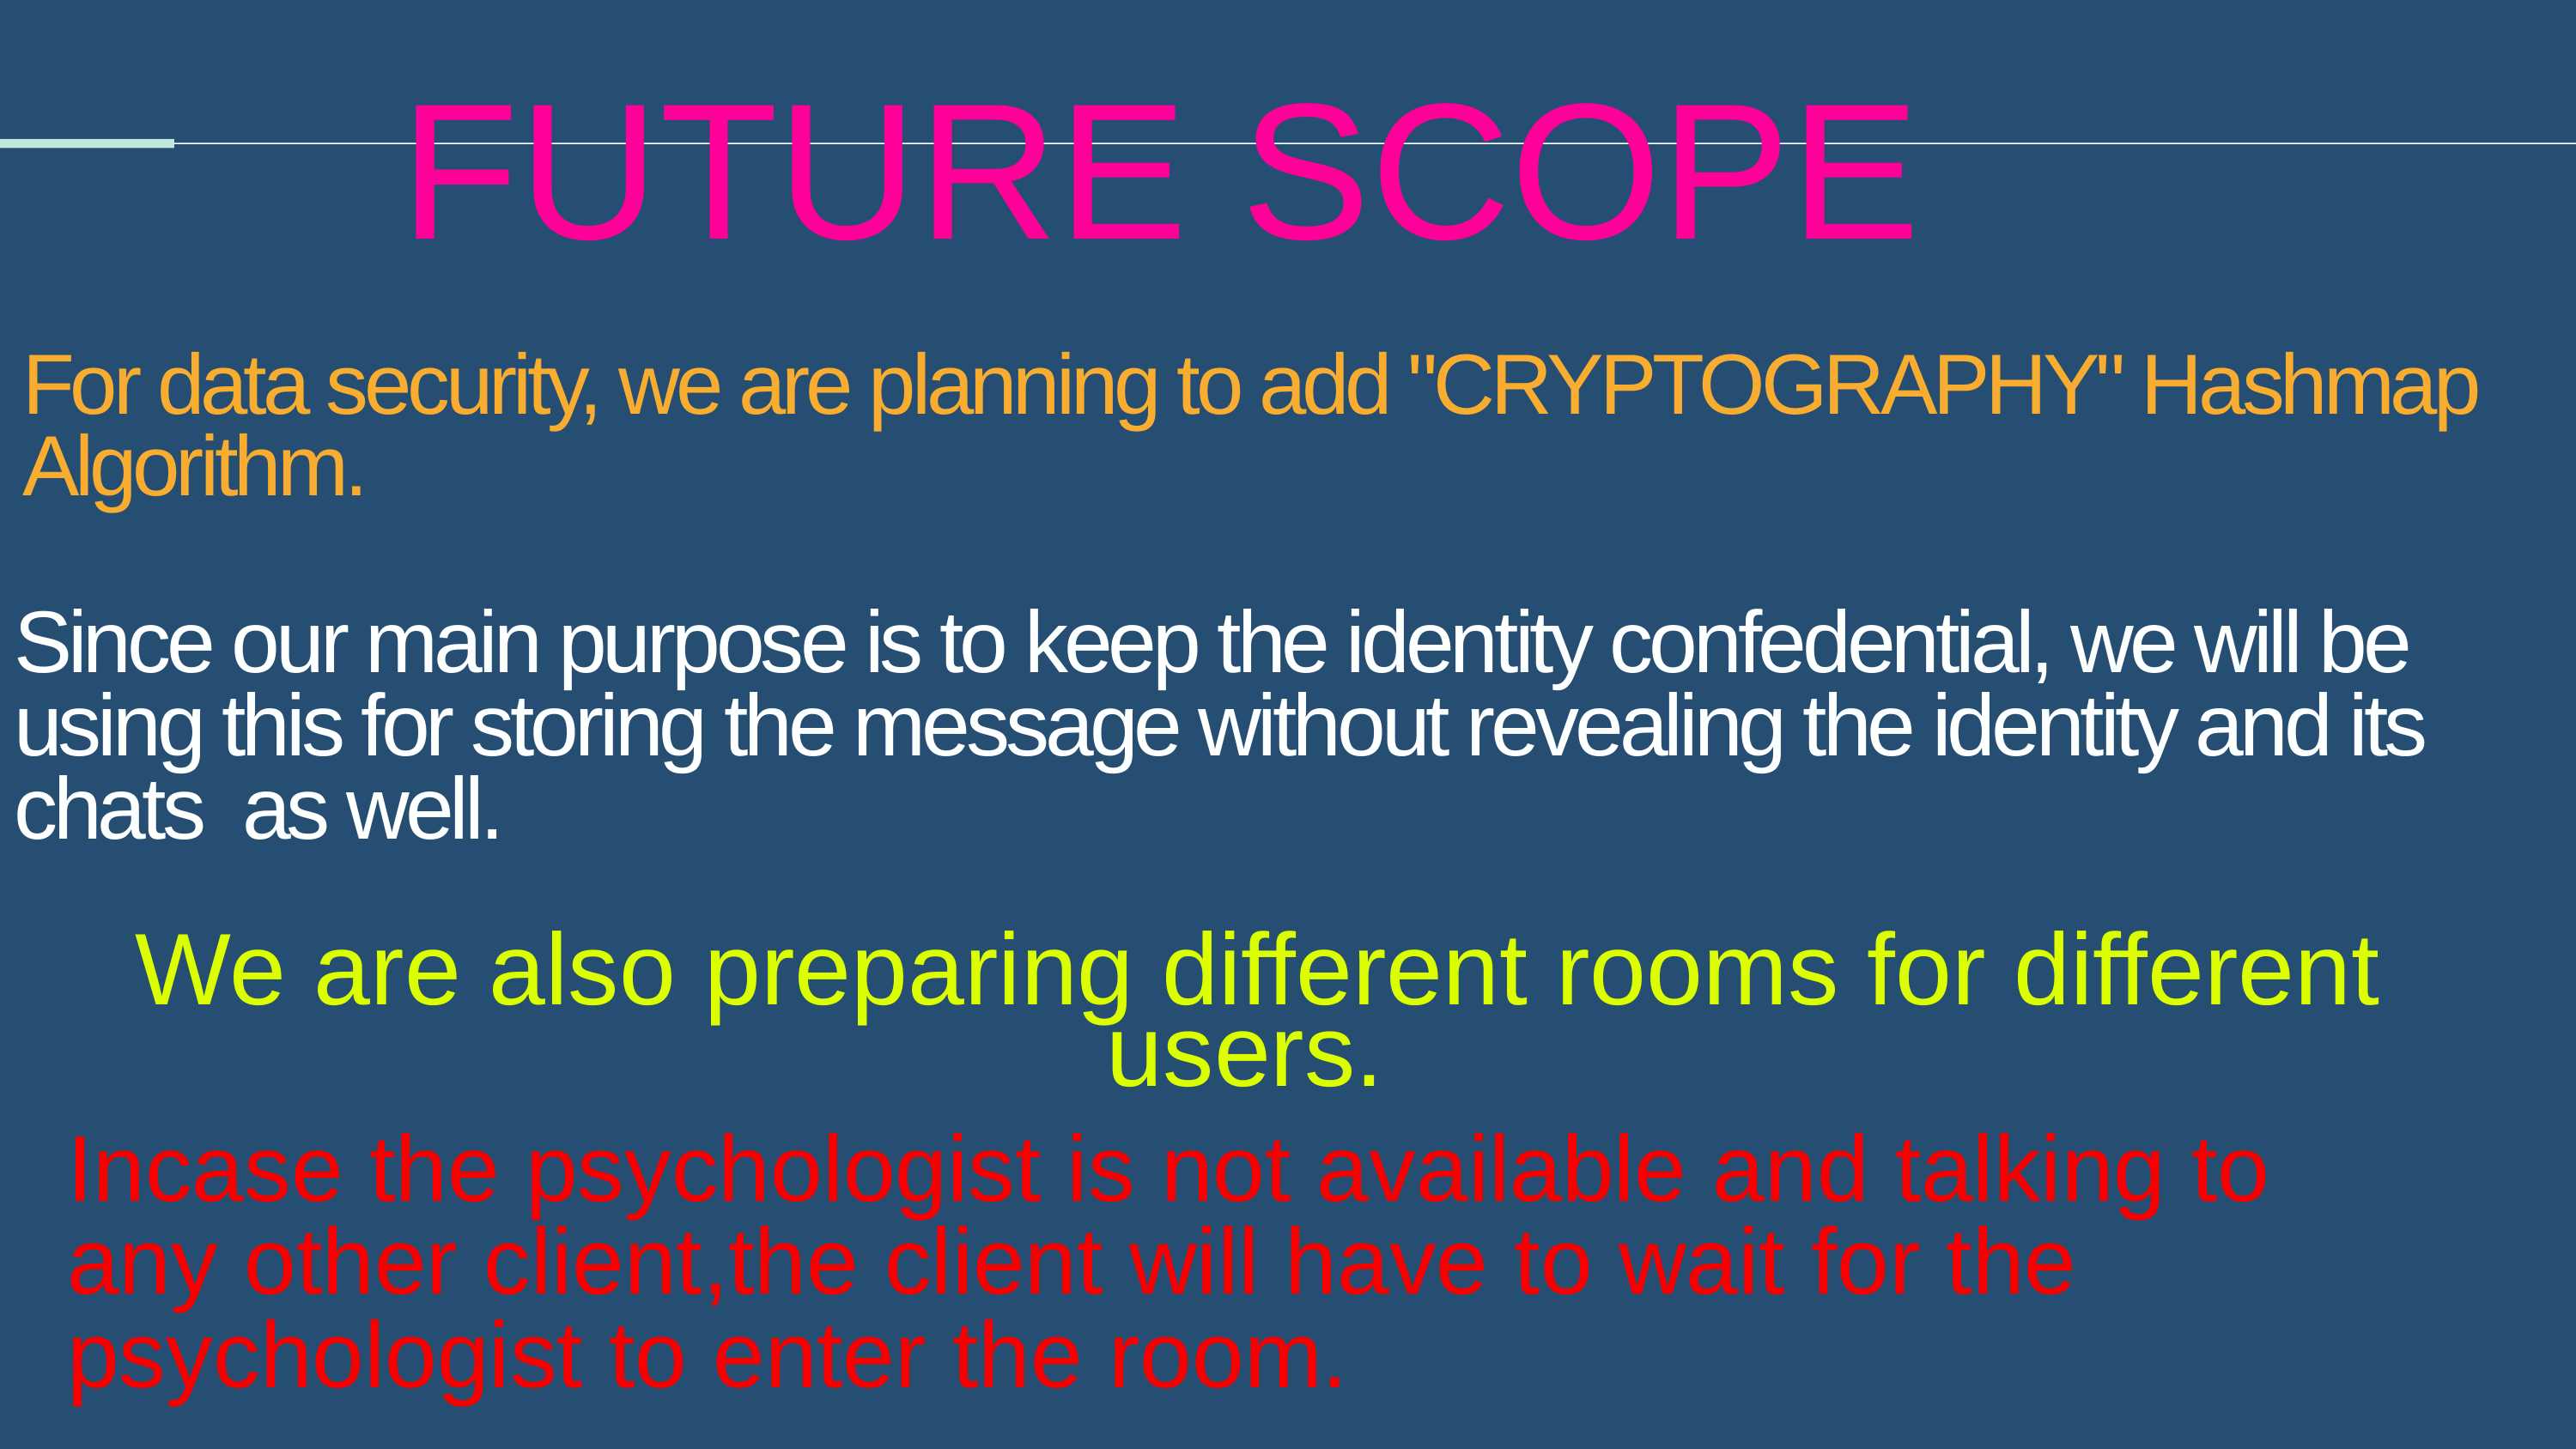

FUTURE SCOPE

For data security, we are planning to add "CRYPTOGRAPHY" Hashmap Algorithm.
Since our main purpose is to keep the identity confedential, we will be using this for storing the message without revealing the identity and its chats  as well.
We are also preparing different rooms for different users.
Incase the psychologist is not available and talking to any other client,the client will have to wait for the psychologist to enter the room.